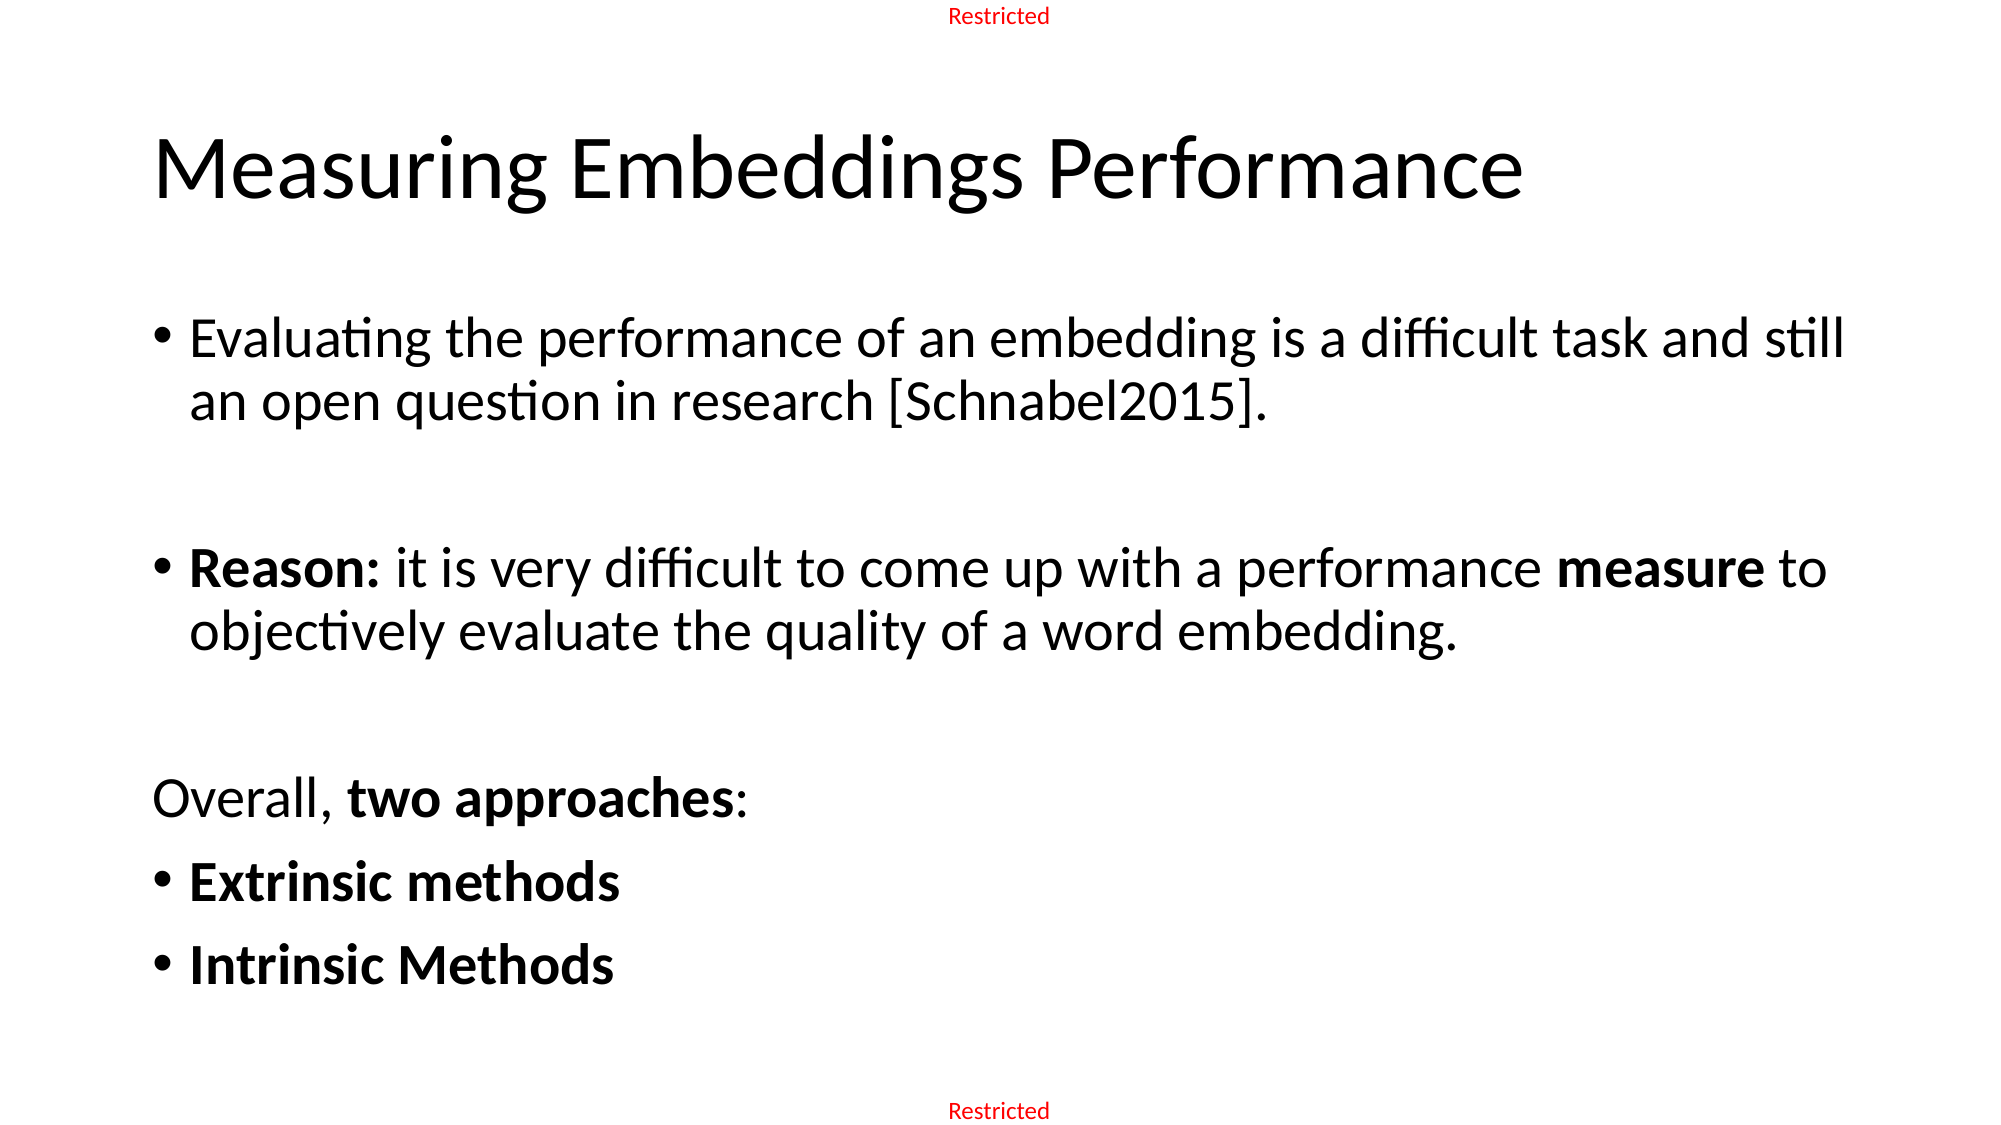

# Measuring Embeddings Performance
Evaluating the performance of an embedding is a difficult task and still an open question in research [Schnabel2015].

Reason: it is very difficult to come up with a performance measure to objectively evaluate the quality of a word embedding.

Overall, two approaches:
Extrinsic methods
Intrinsic Methods